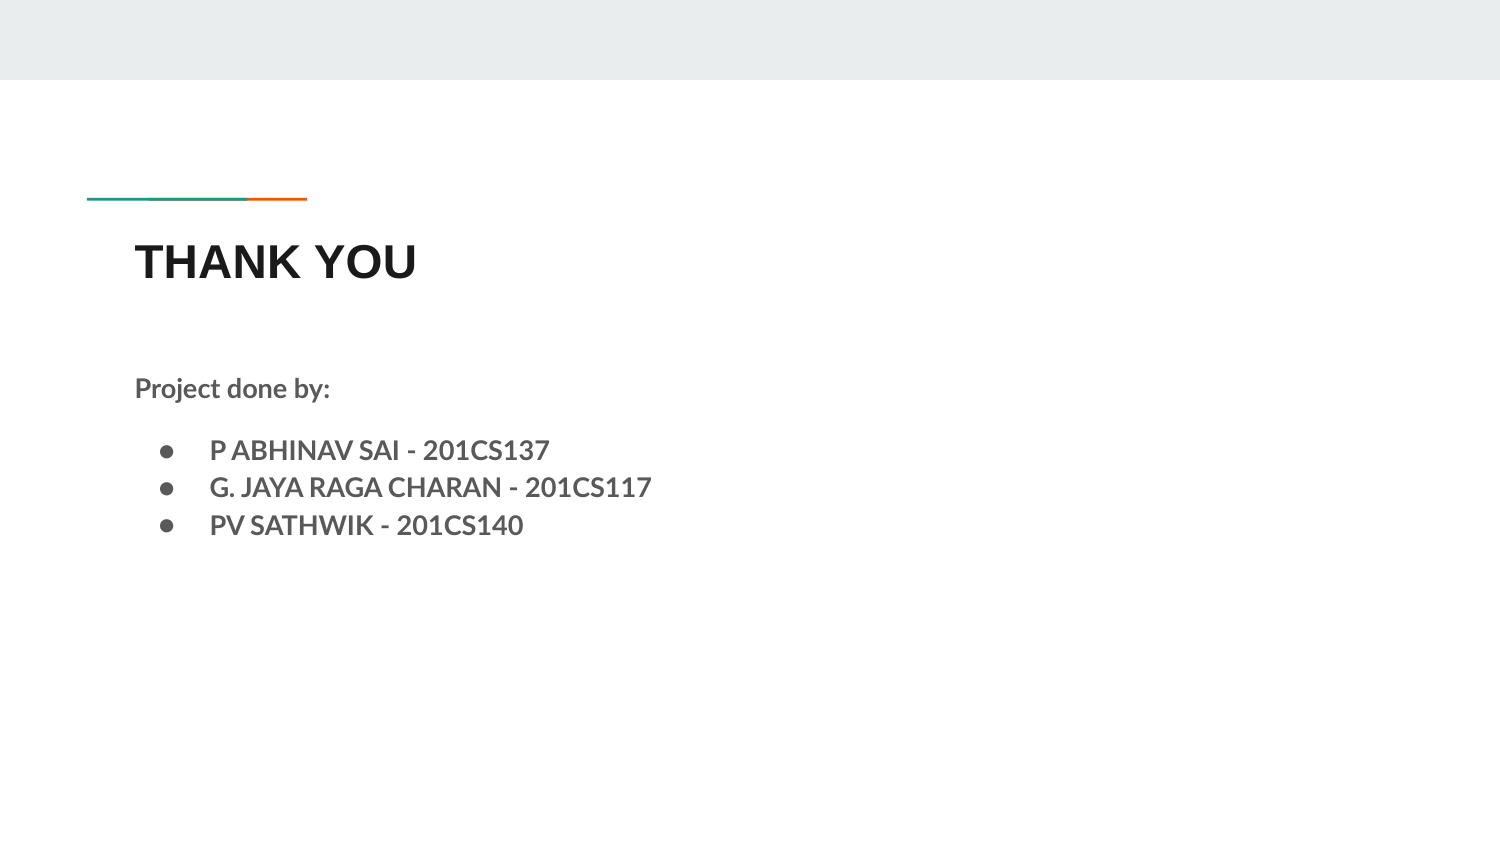

# THANK YOU
Project done by:
P ABHINAV SAI - 201CS137
G. JAYA RAGA CHARAN - 201CS117
PV SATHWIK - 201CS140